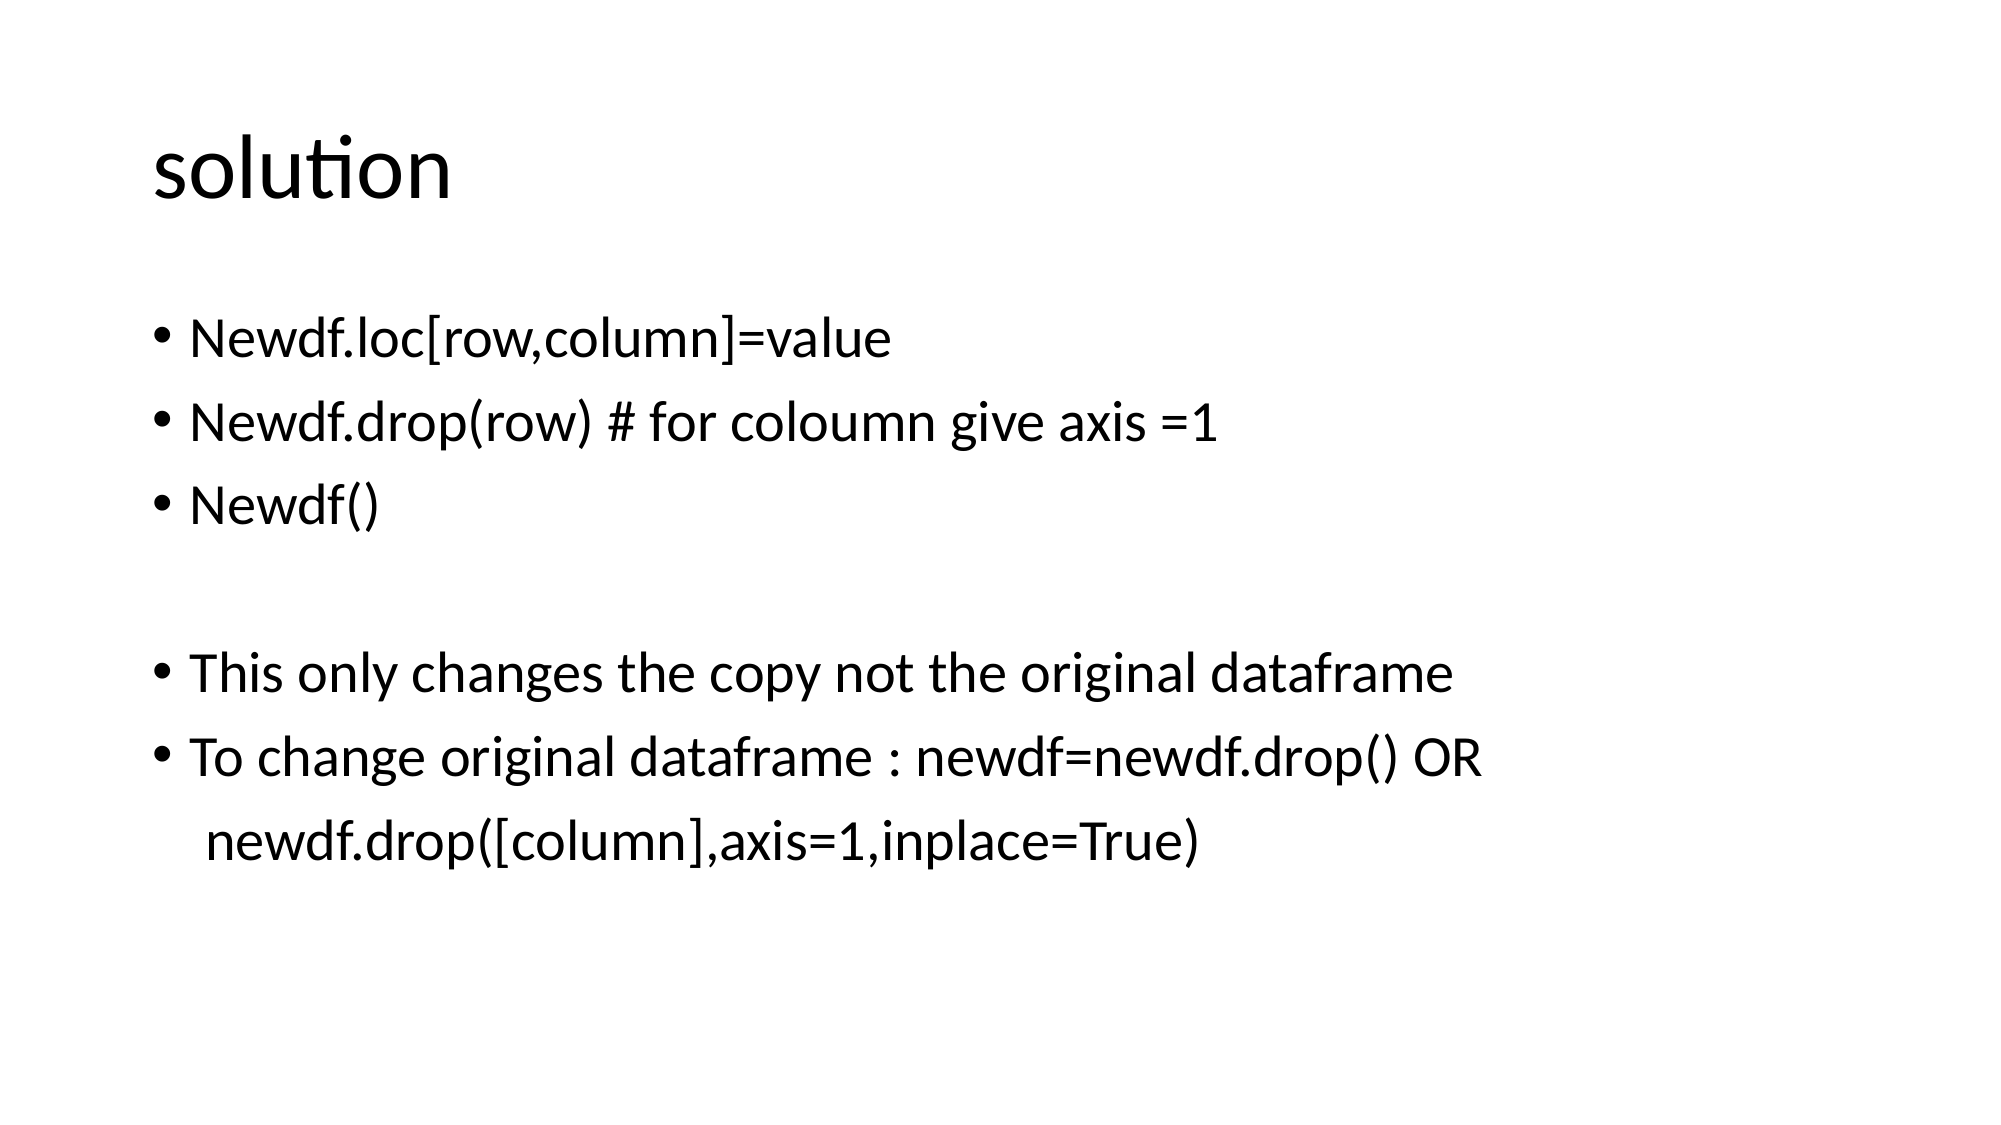

# solution
Newdf.loc[row,column]=value
Newdf.drop(row) # for coloumn give axis =1
Newdf()

This only changes the copy not the original dataframe
To change original dataframe : newdf=newdf.drop() OR
    newdf.drop([column],axis=1,inplace=True)